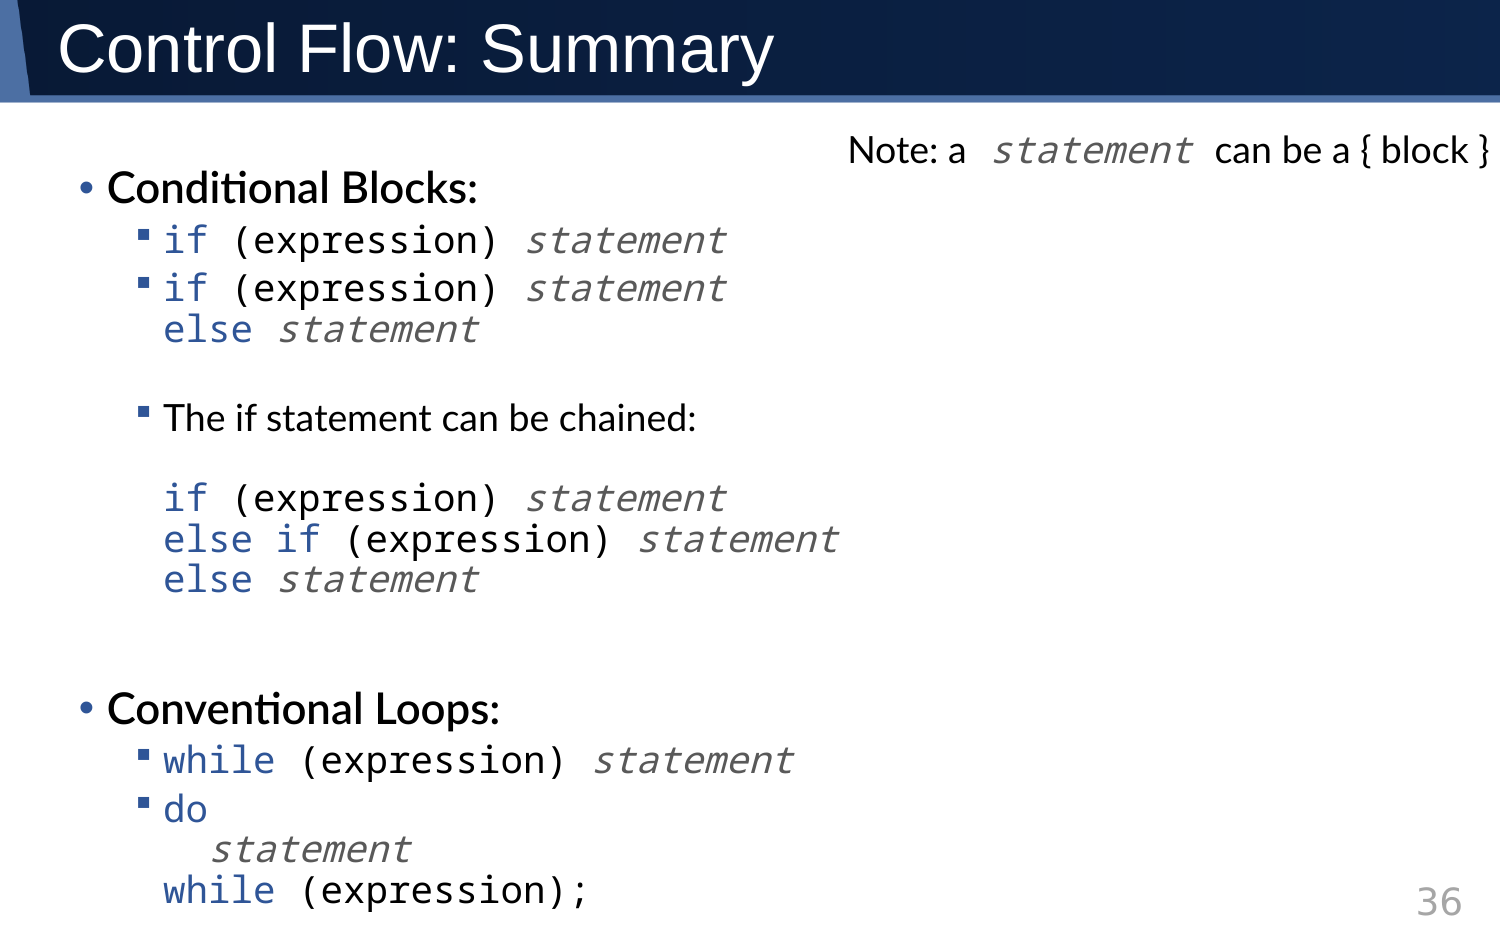

# Control Flow: Summary
 Note: a statement can be a { block }
Conditional Blocks:
if (expression) statement
if (expression) statement
else statement
The if statement can be chained:
if (expression) statement
else if (expression) statement
else statement

Conventional Loops:
while (expression) statement
do
  statement
while (expression);

36